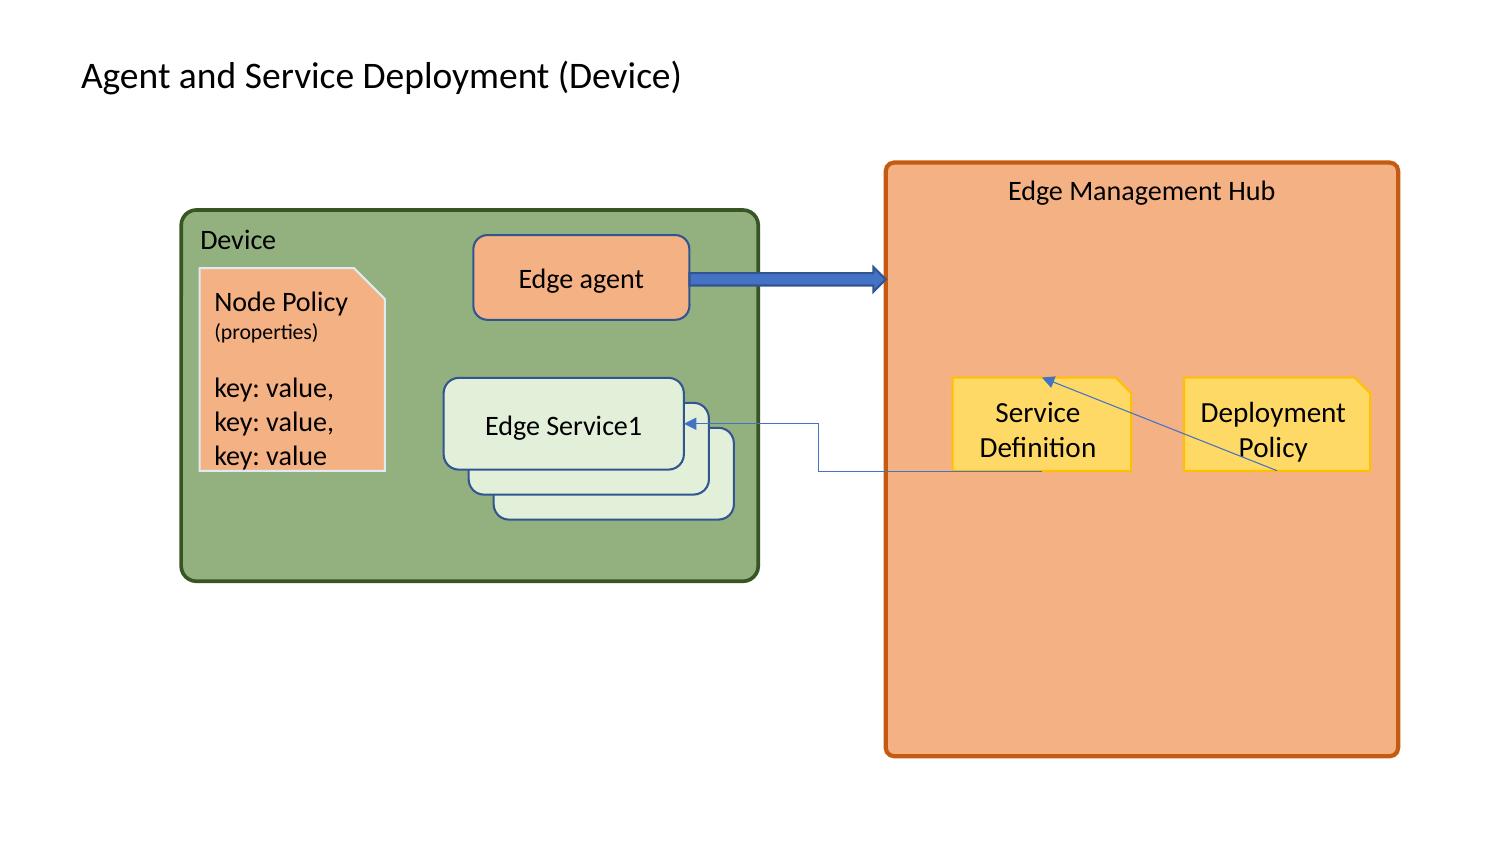

Agent and Service Deployment (Device)
Edge Management Hub
Device
Edge agent

Node Policy (properties)

key: value,
key: value,
key: value
Service Definition
Deployment Policy
Edge Service1
Edge Service1
Edge Service1